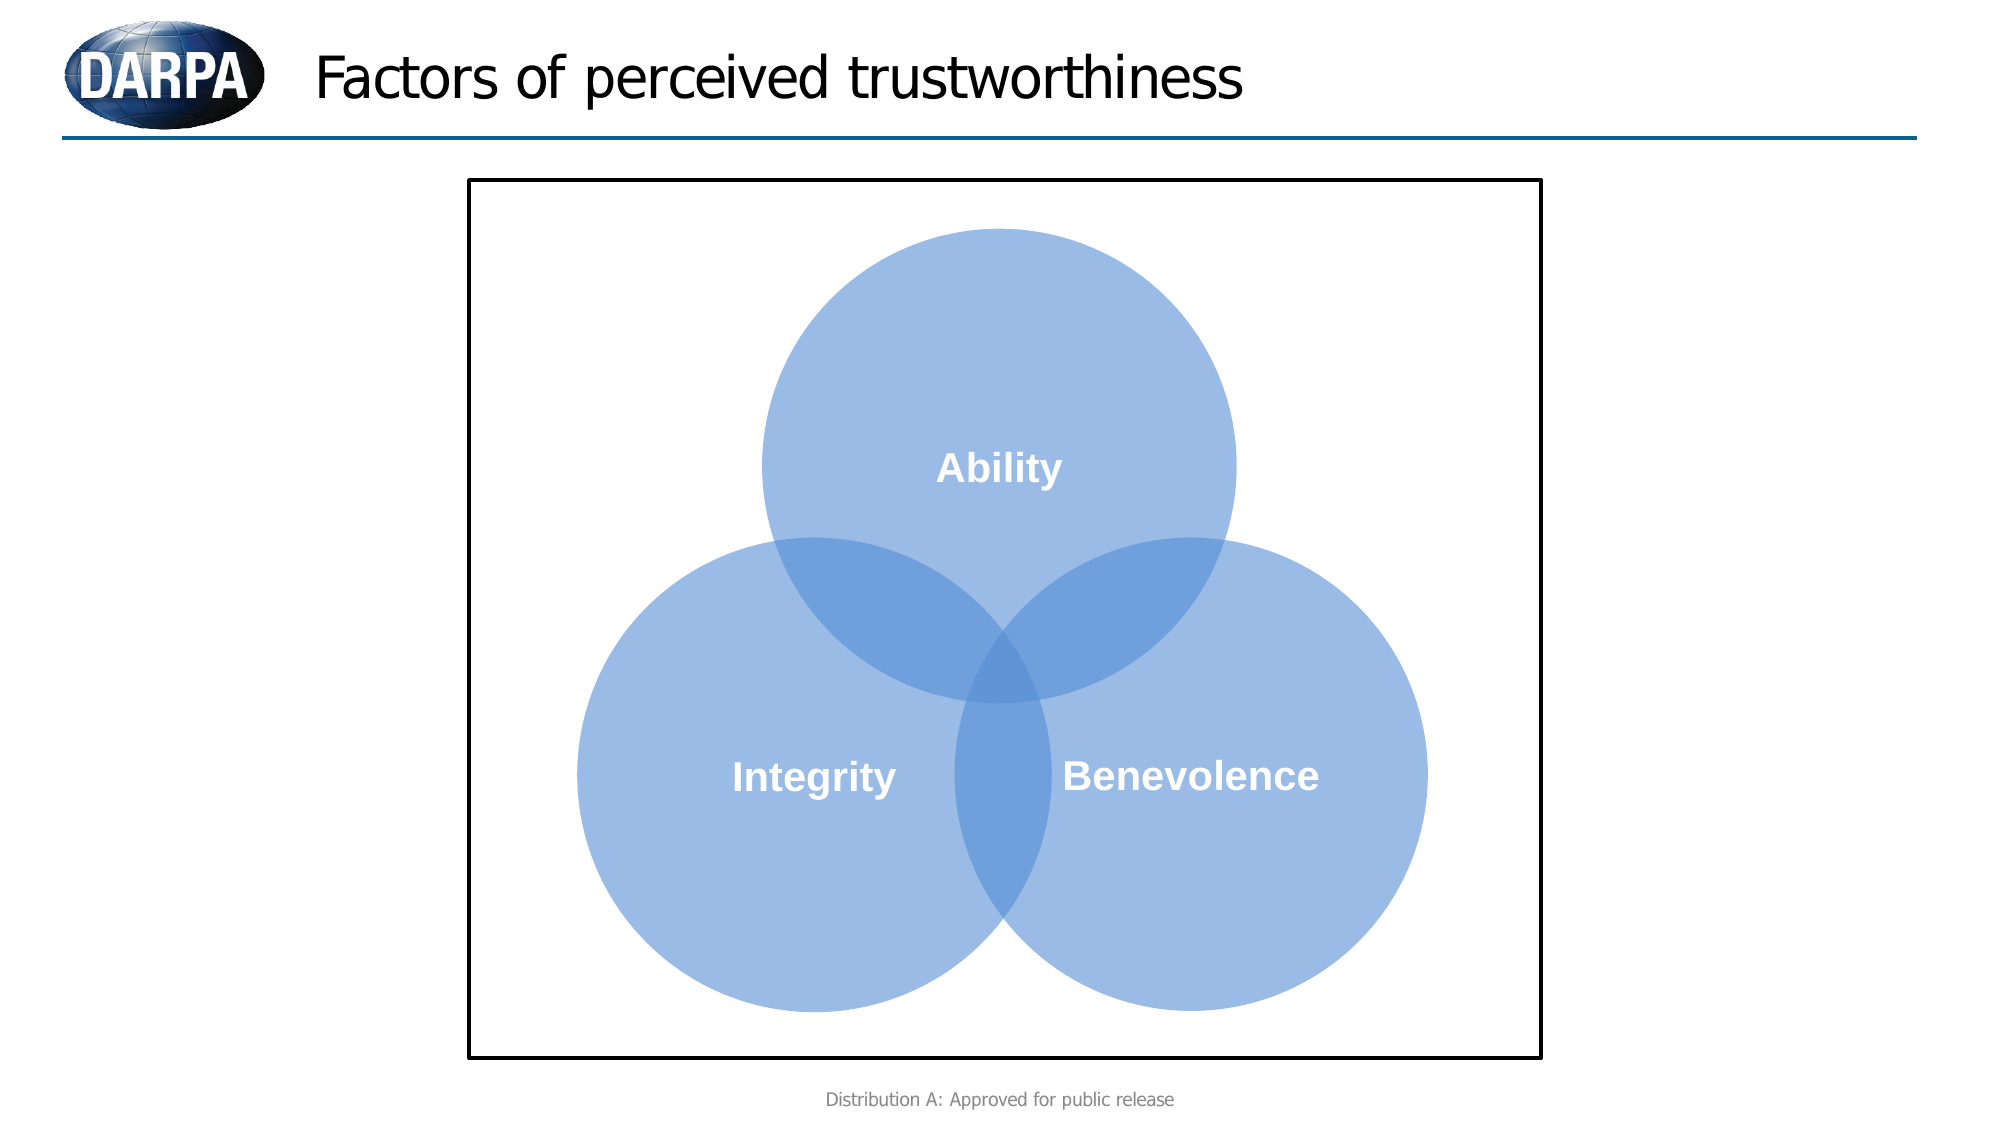

# Factors of perceived trustworthiness

Ability
Integrity
Benevolence
Distribution A: Approved for public release